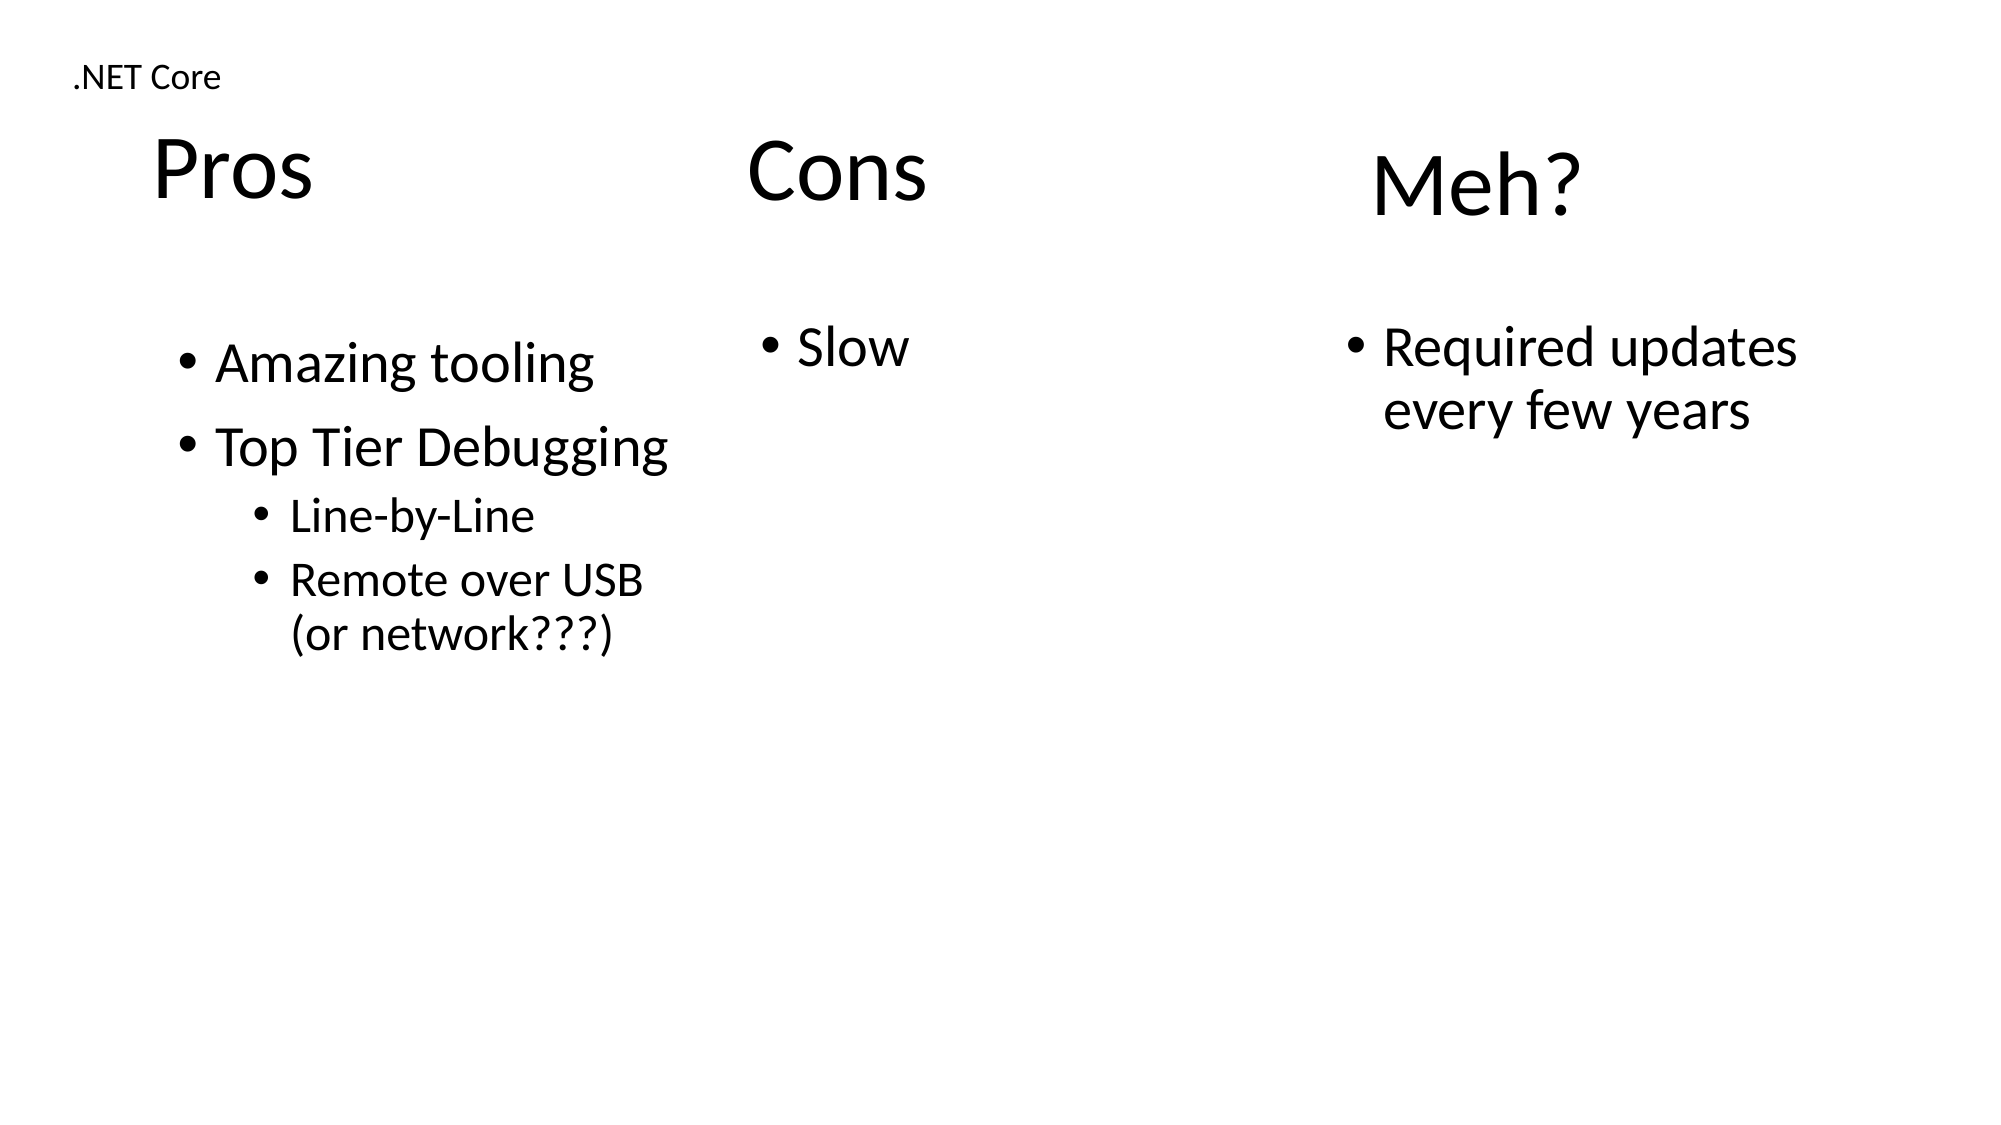

.NET Core
# Pros
Cons
Meh?
Slow
Required updates every few years
Amazing tooling
Top Tier Debugging
Line-by-Line
Remote over USB (or network???)